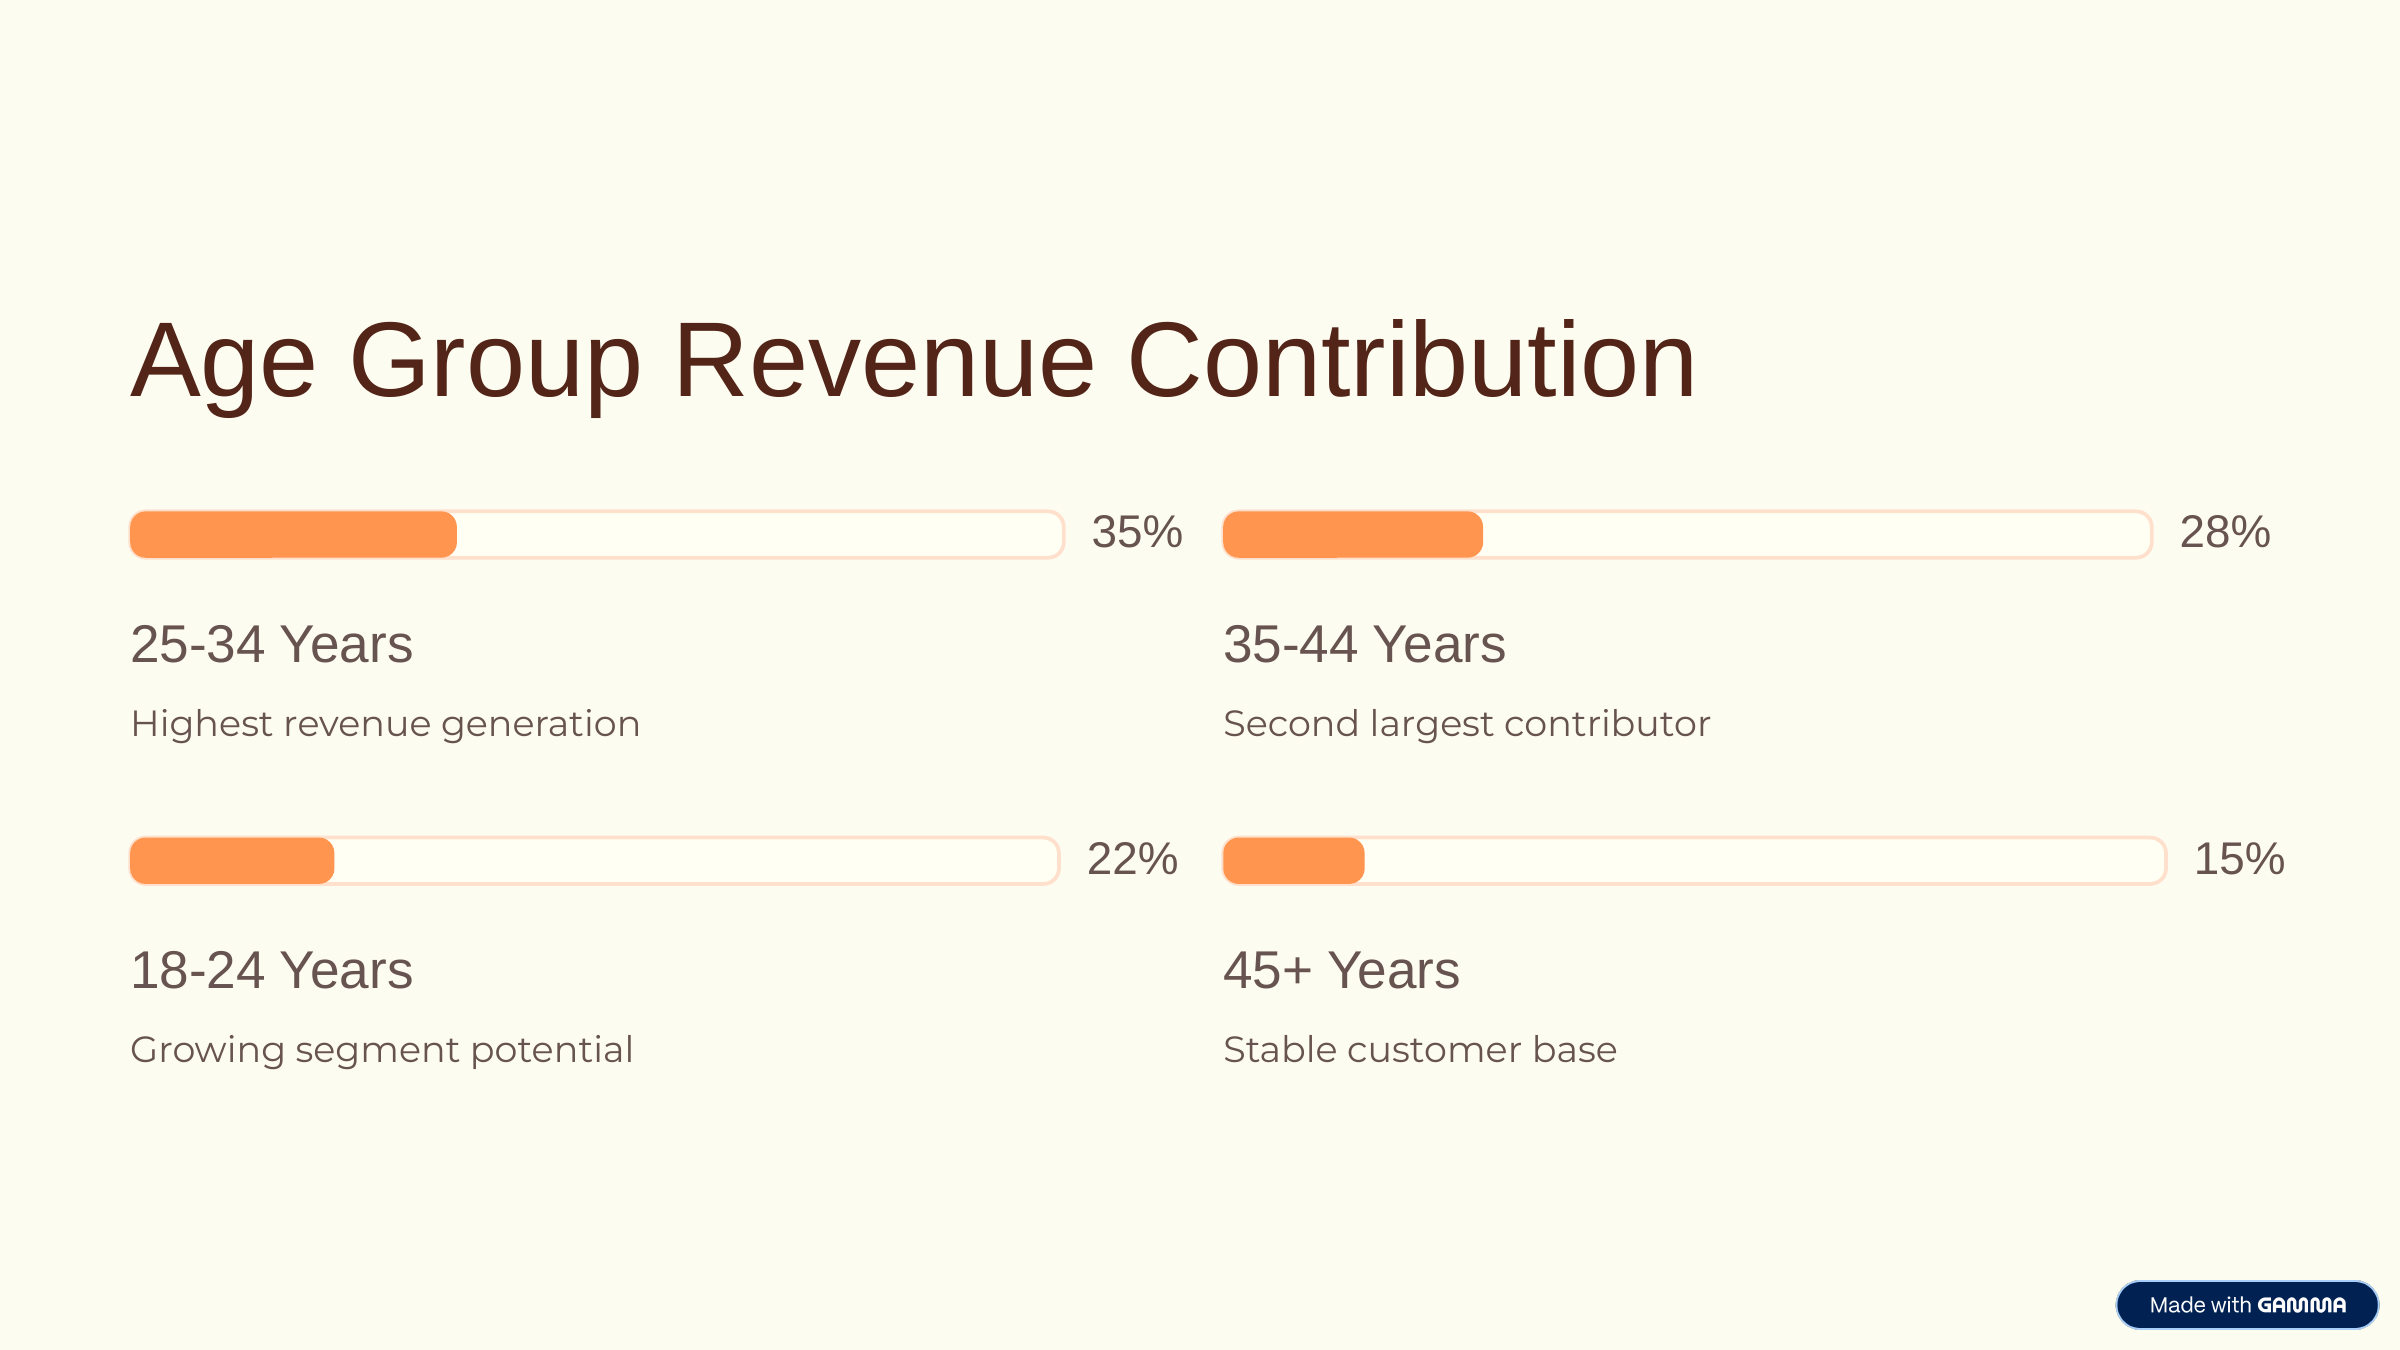

Age Group Revenue Contribution

35%

28%
25-34 Years
35-44 Years
Highest revenue generation
Second largest contributor

22%

15%
18-24 Years
45+ Years
Growing segment potential
Stable customer base